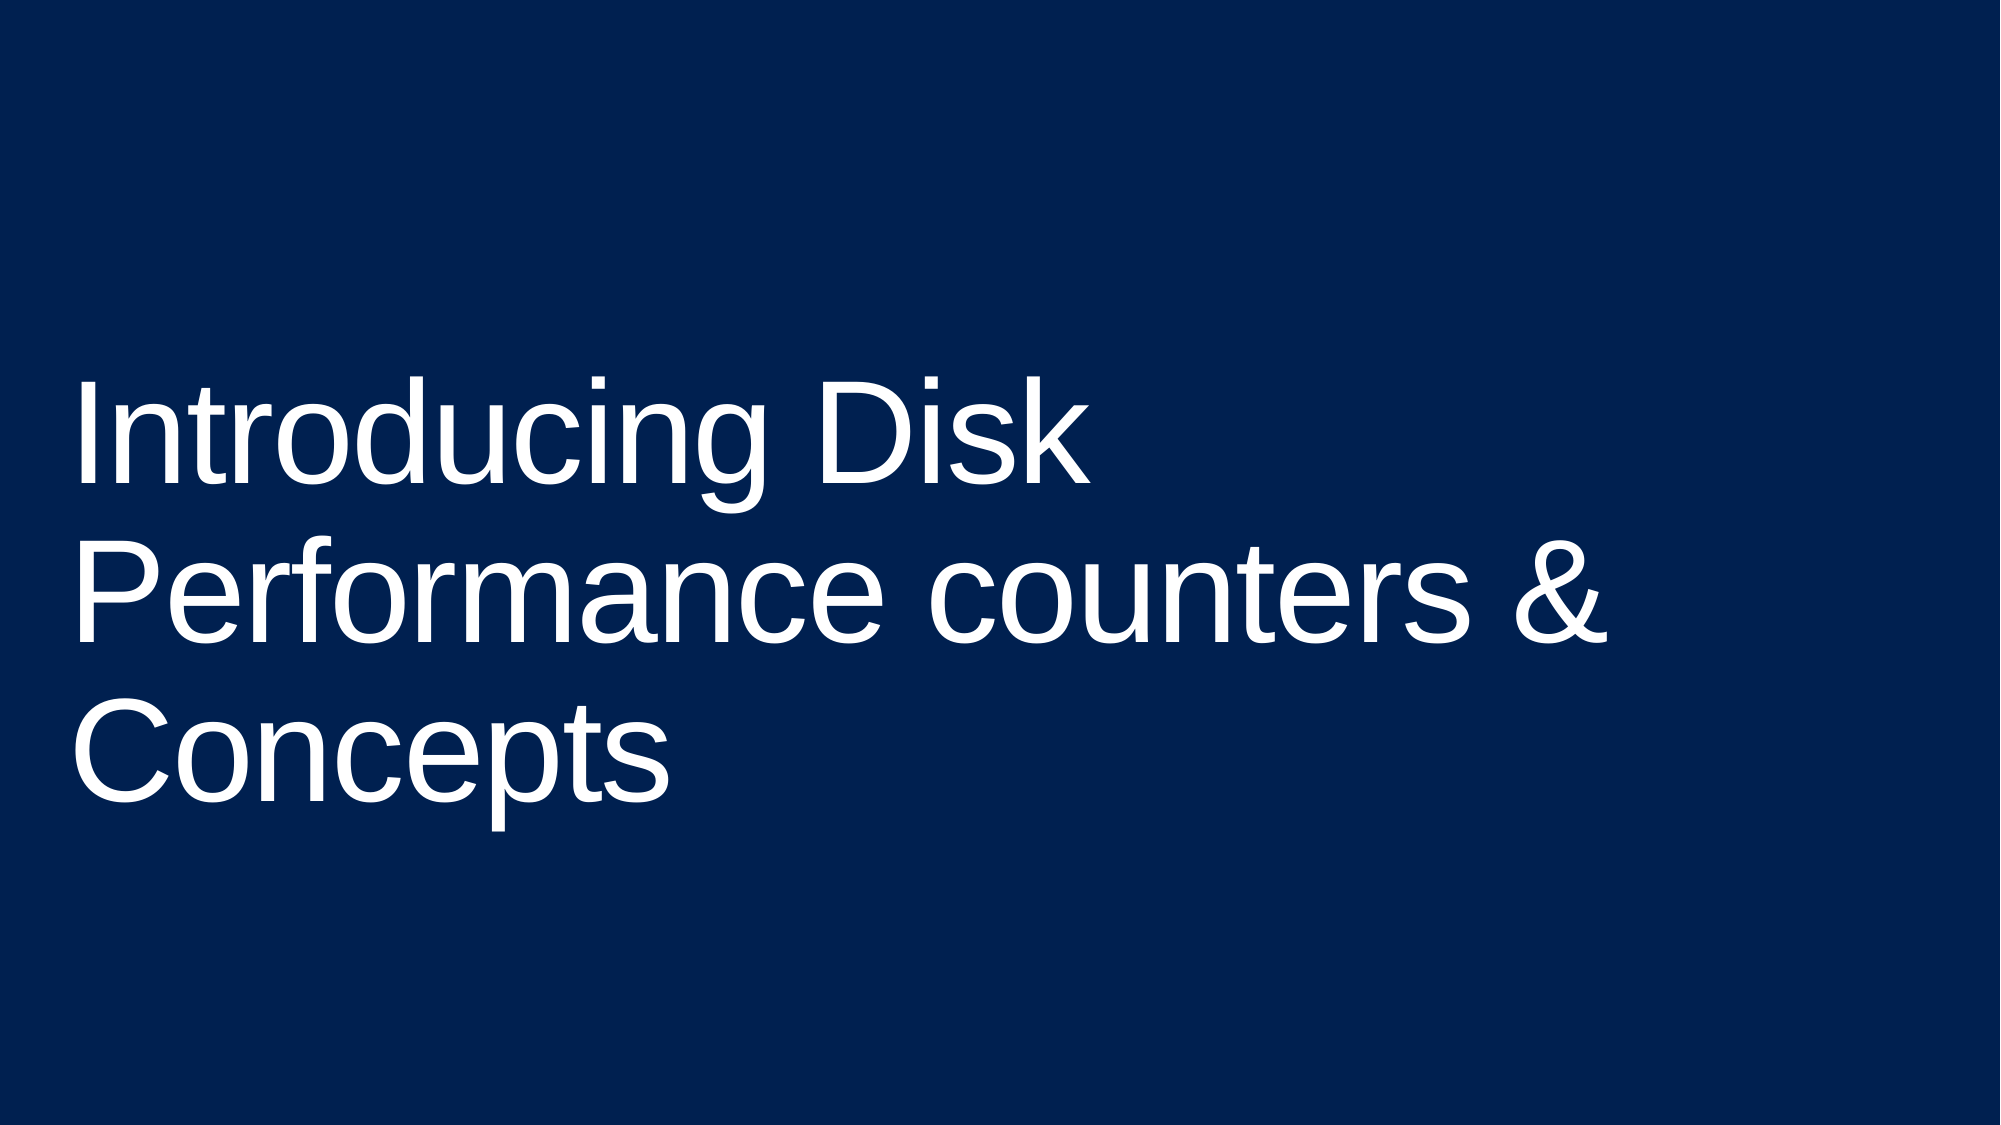

# Introducing Disk Performance counters & Concepts